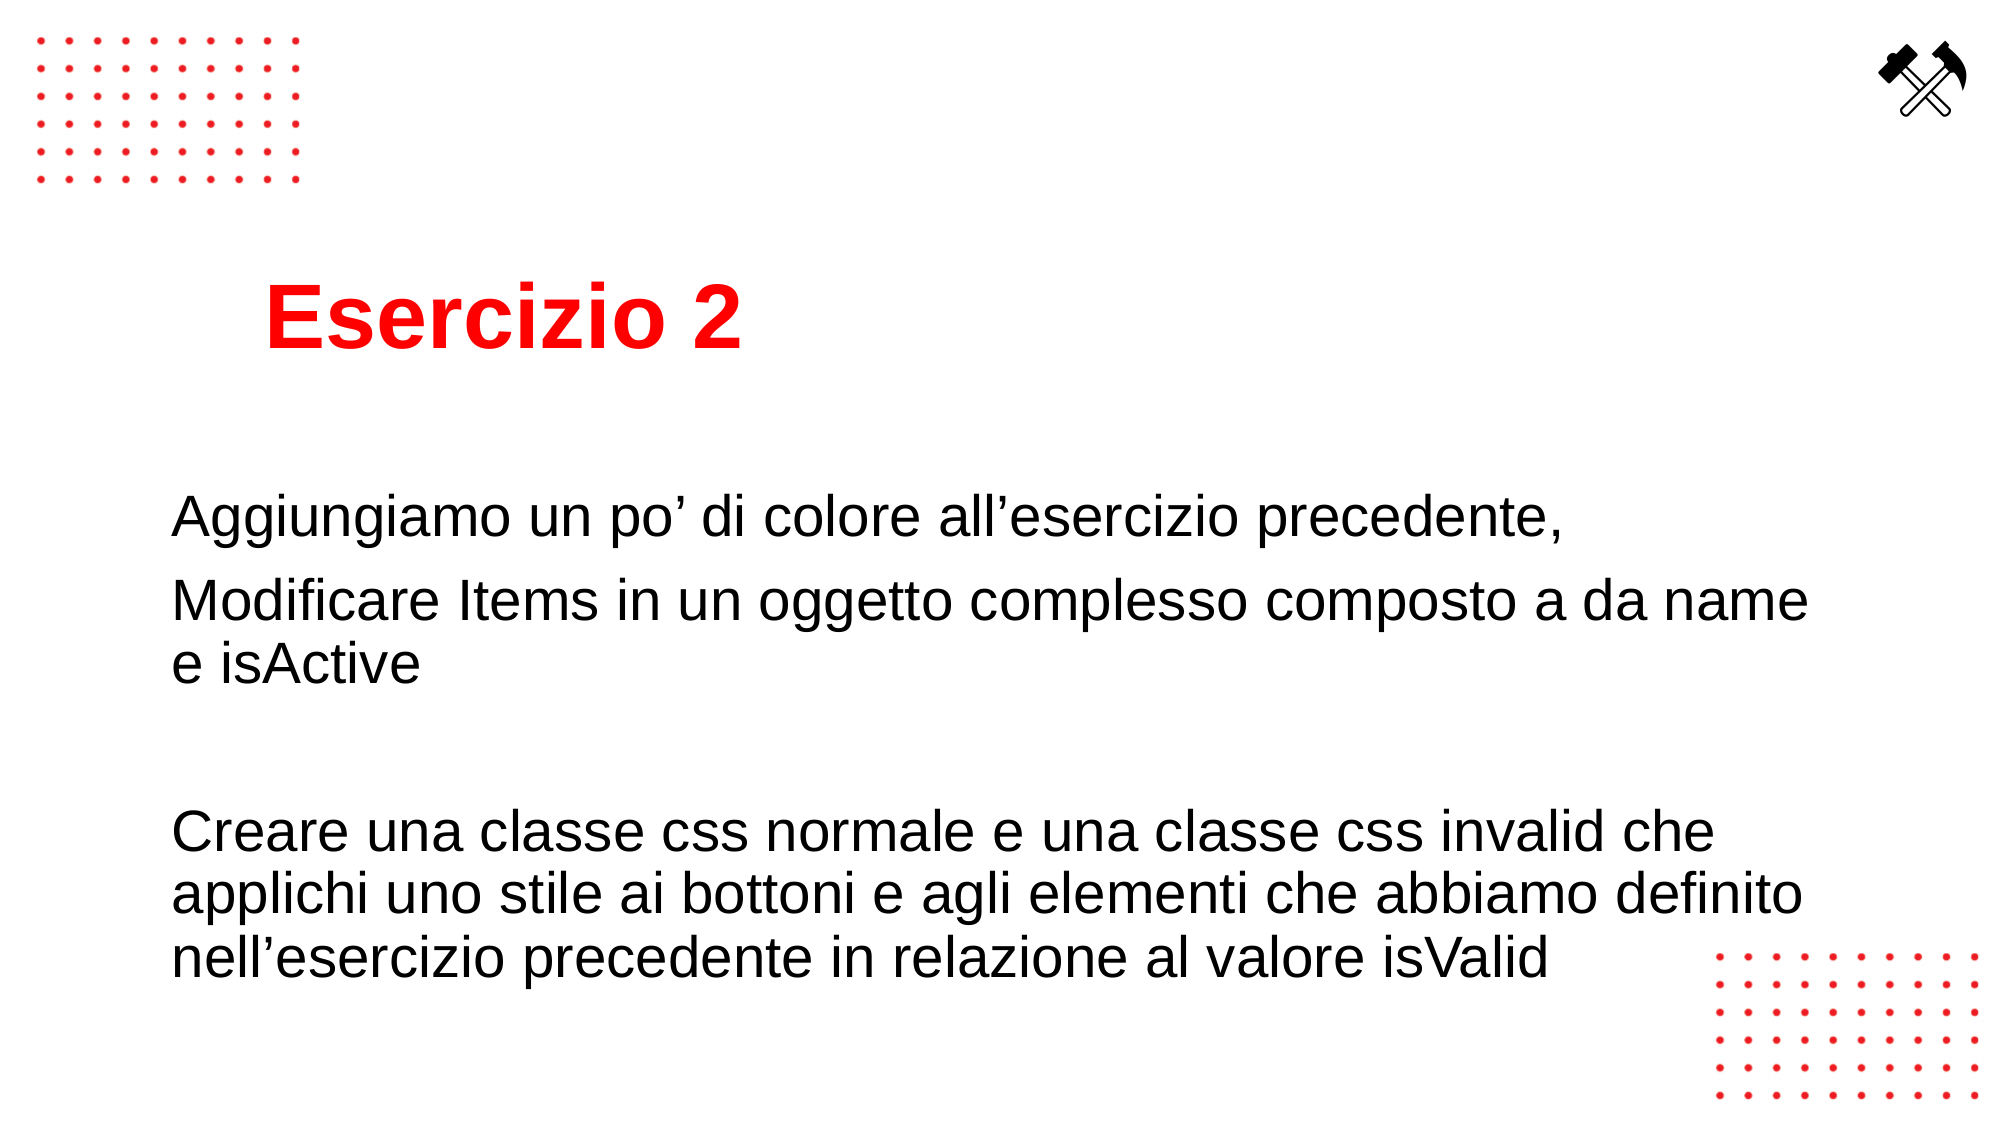

⚒️
# Esercizio 2
Aggiungiamo un po’ di colore all’esercizio precedente,
Modificare Items in un oggetto complesso composto a da name e isActive

Creare una classe css normale e una classe css invalid che applichi uno stile ai bottoni e agli elementi che abbiamo definito nell’esercizio precedente in relazione al valore isValid